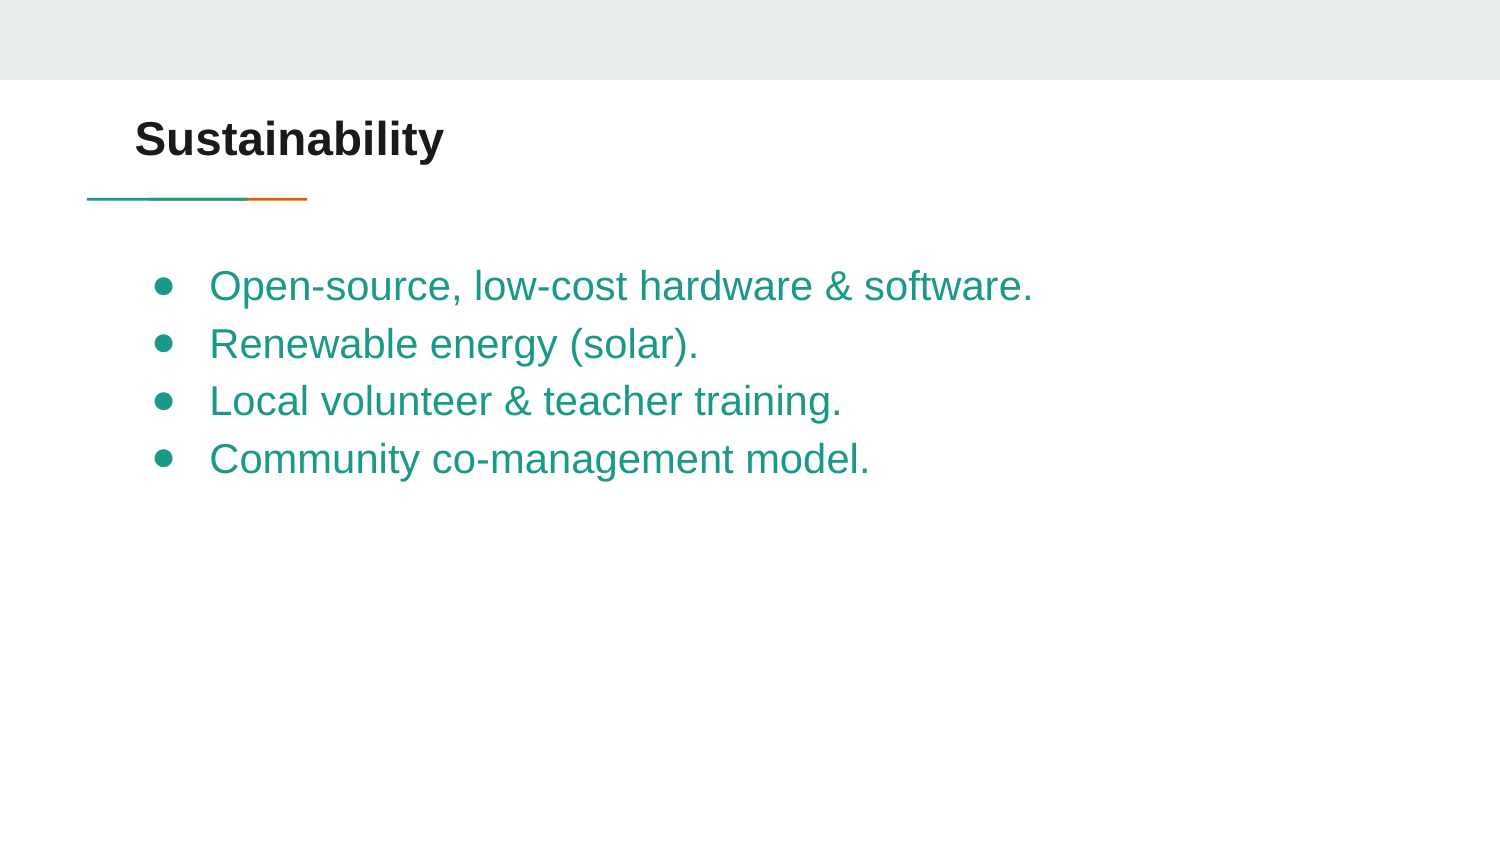

# Sustainability
Open-source, low-cost hardware & software.
Renewable energy (solar).
Local volunteer & teacher training.
Community co-management model.